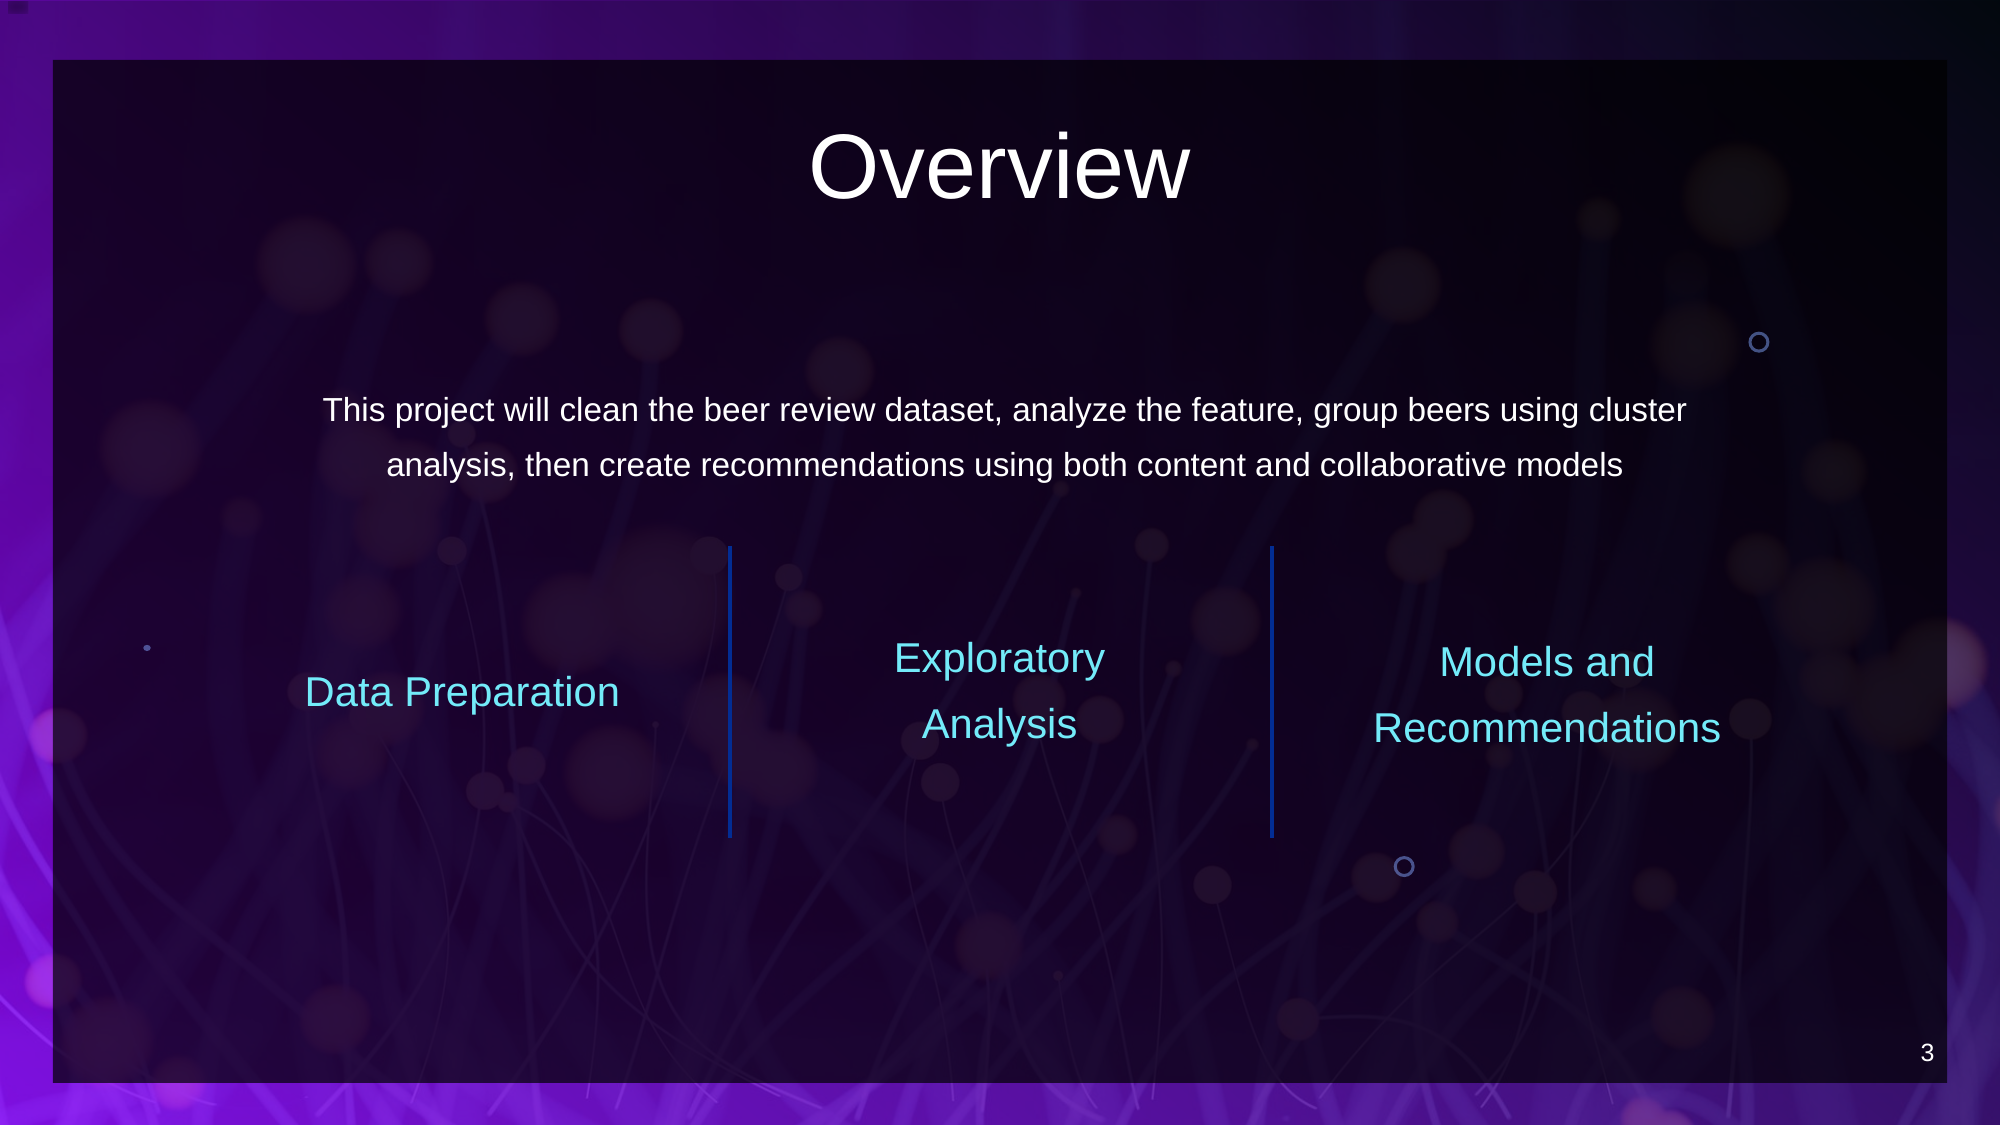

# Overview
This project will clean the beer review dataset, analyze the feature, group beers using cluster analysis, then create recommendations using both content and collaborative models

Exploratory
Analysis
Data Preparation
Models and
Recommendations

3